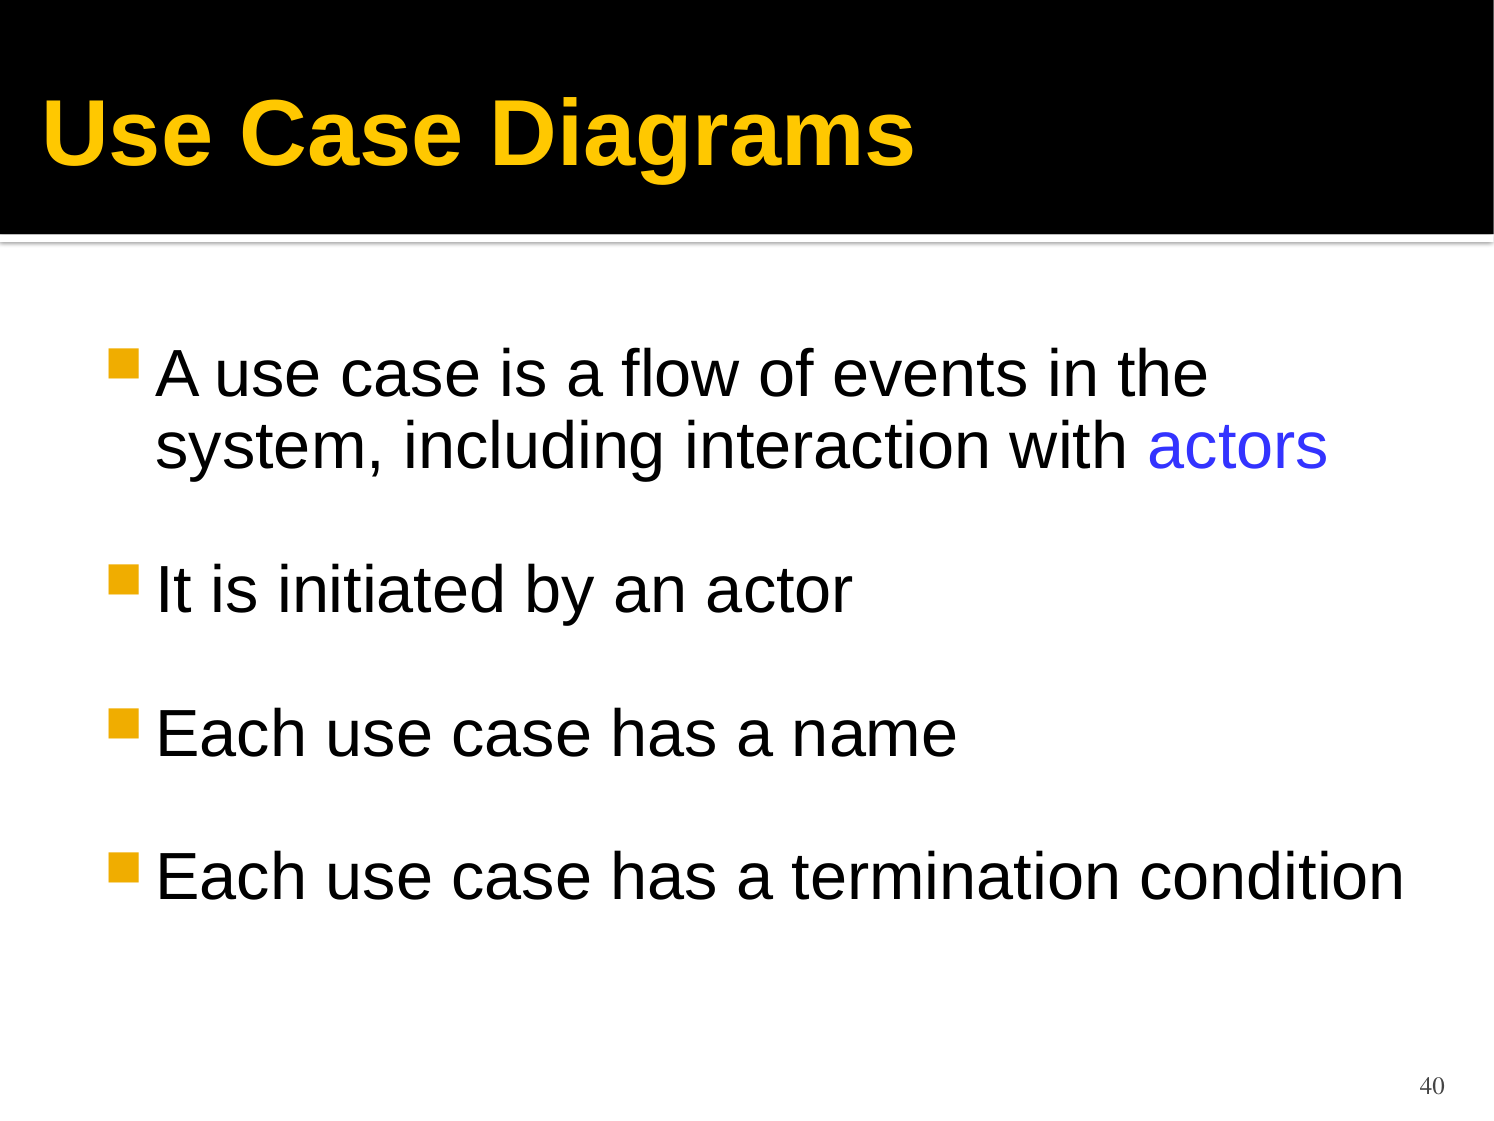

# Use Case Diagrams
A use case is a flow of events in the system, including interaction with actors

It is initiated by an actor

Each use case has a name

Each use case has a termination condition

40